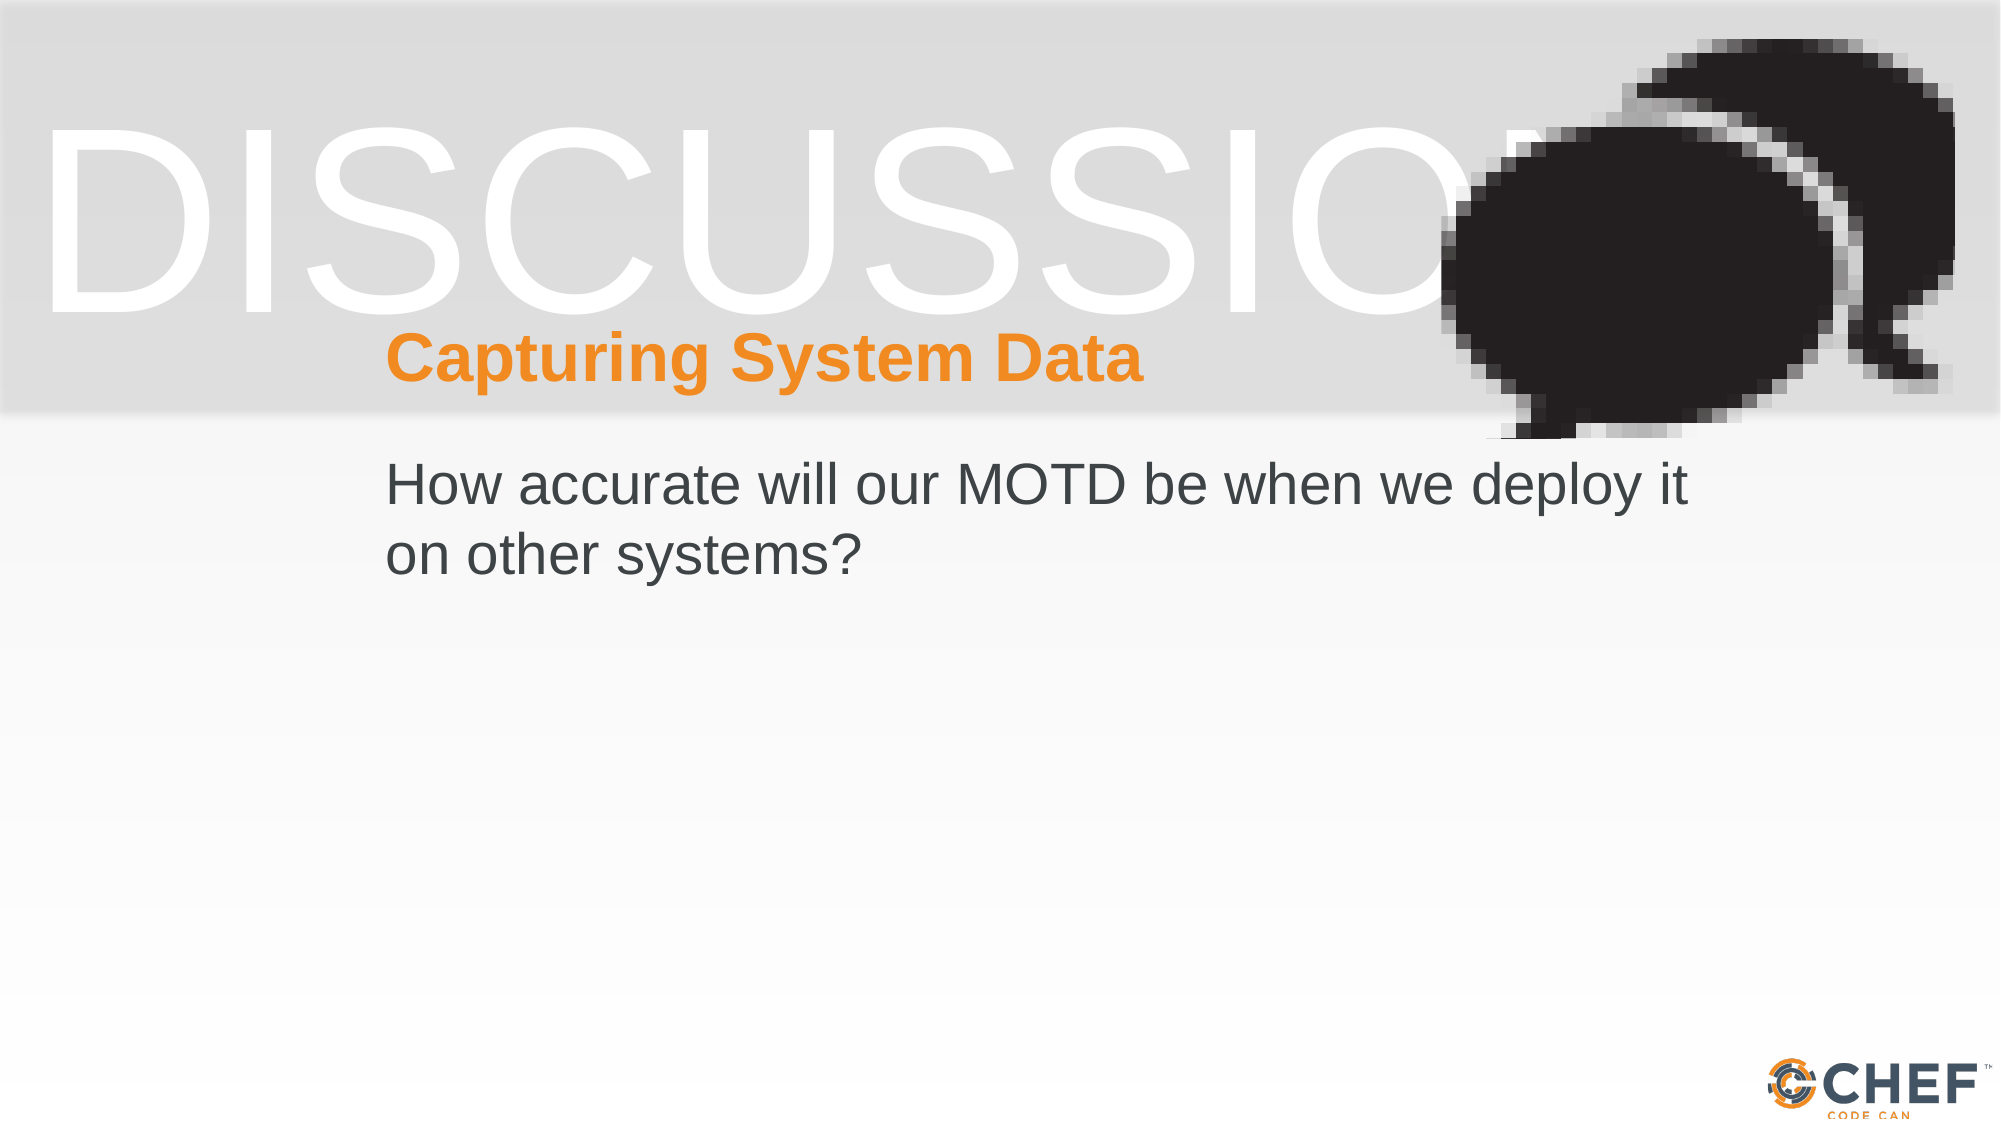

# Capturing System Data
How accurate will our MOTD be when we deploy it on other systems?